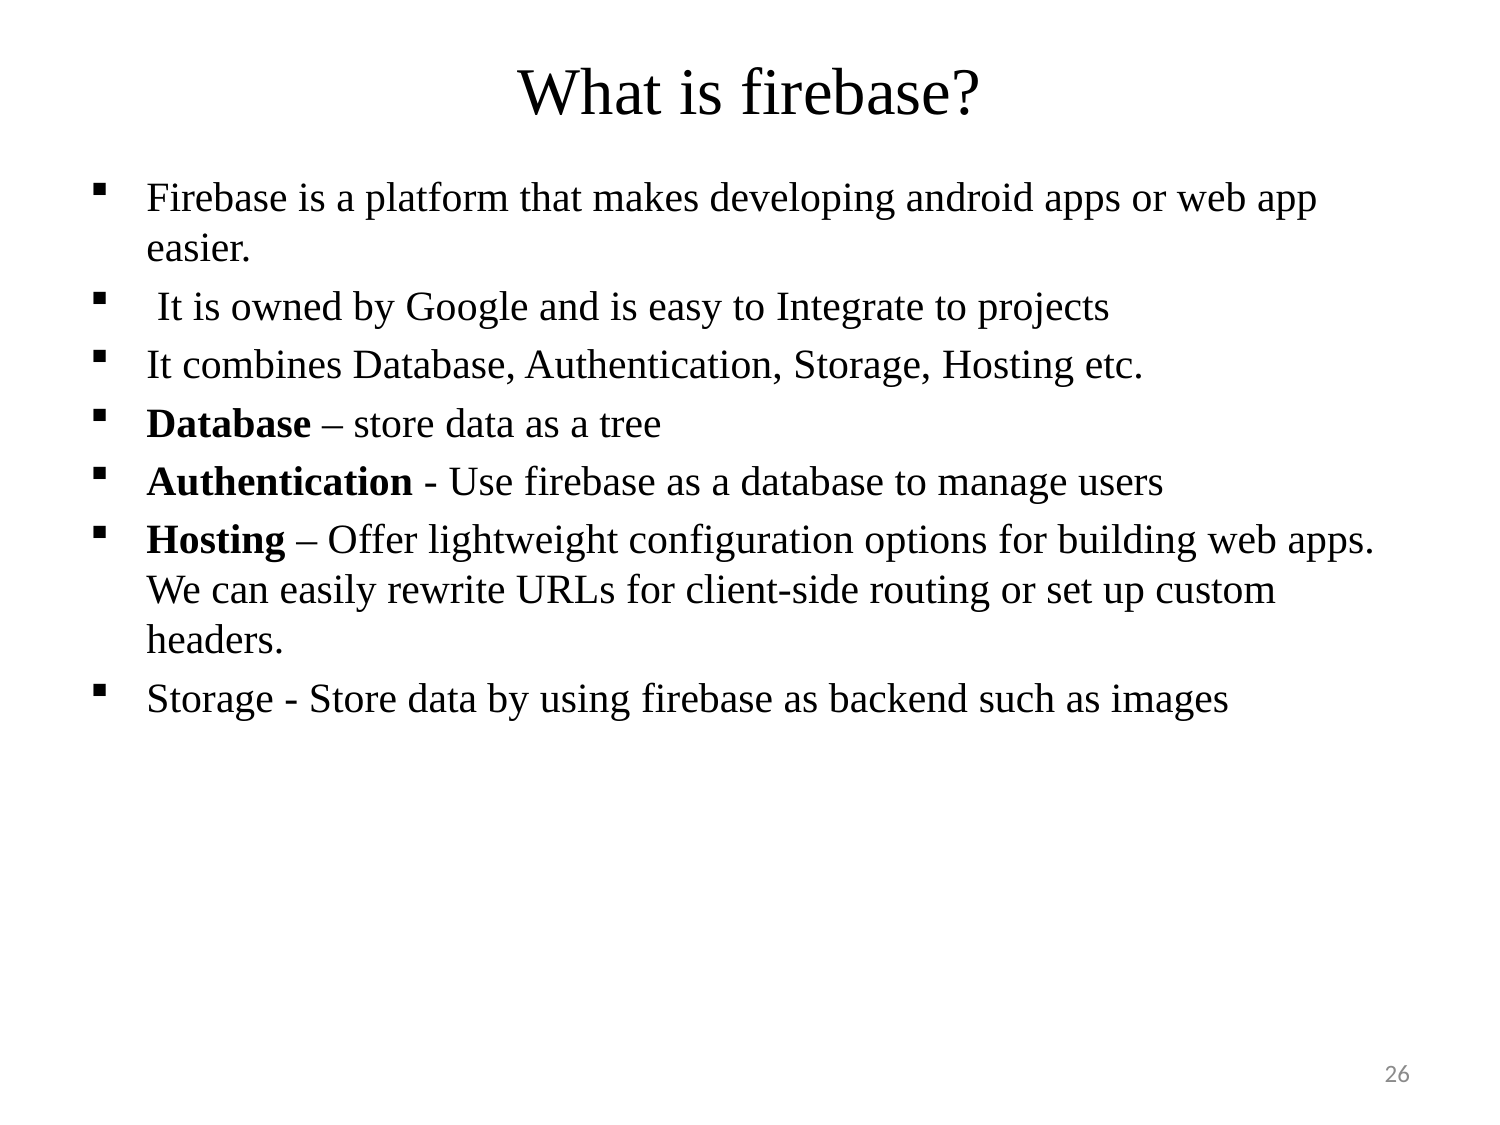

# What is firebase?
Firebase is a platform that makes developing android apps or web app easier.
 It is owned by Google and is easy to Integrate to projects
It combines Database, Authentication, Storage, Hosting etc.
Database – store data as a tree
Authentication - Use firebase as a database to manage users
Hosting – Offer lightweight configuration options for building web apps. We can easily rewrite URLs for client-side routing or set up custom headers.
Storage - Store data by using firebase as backend such as images
26